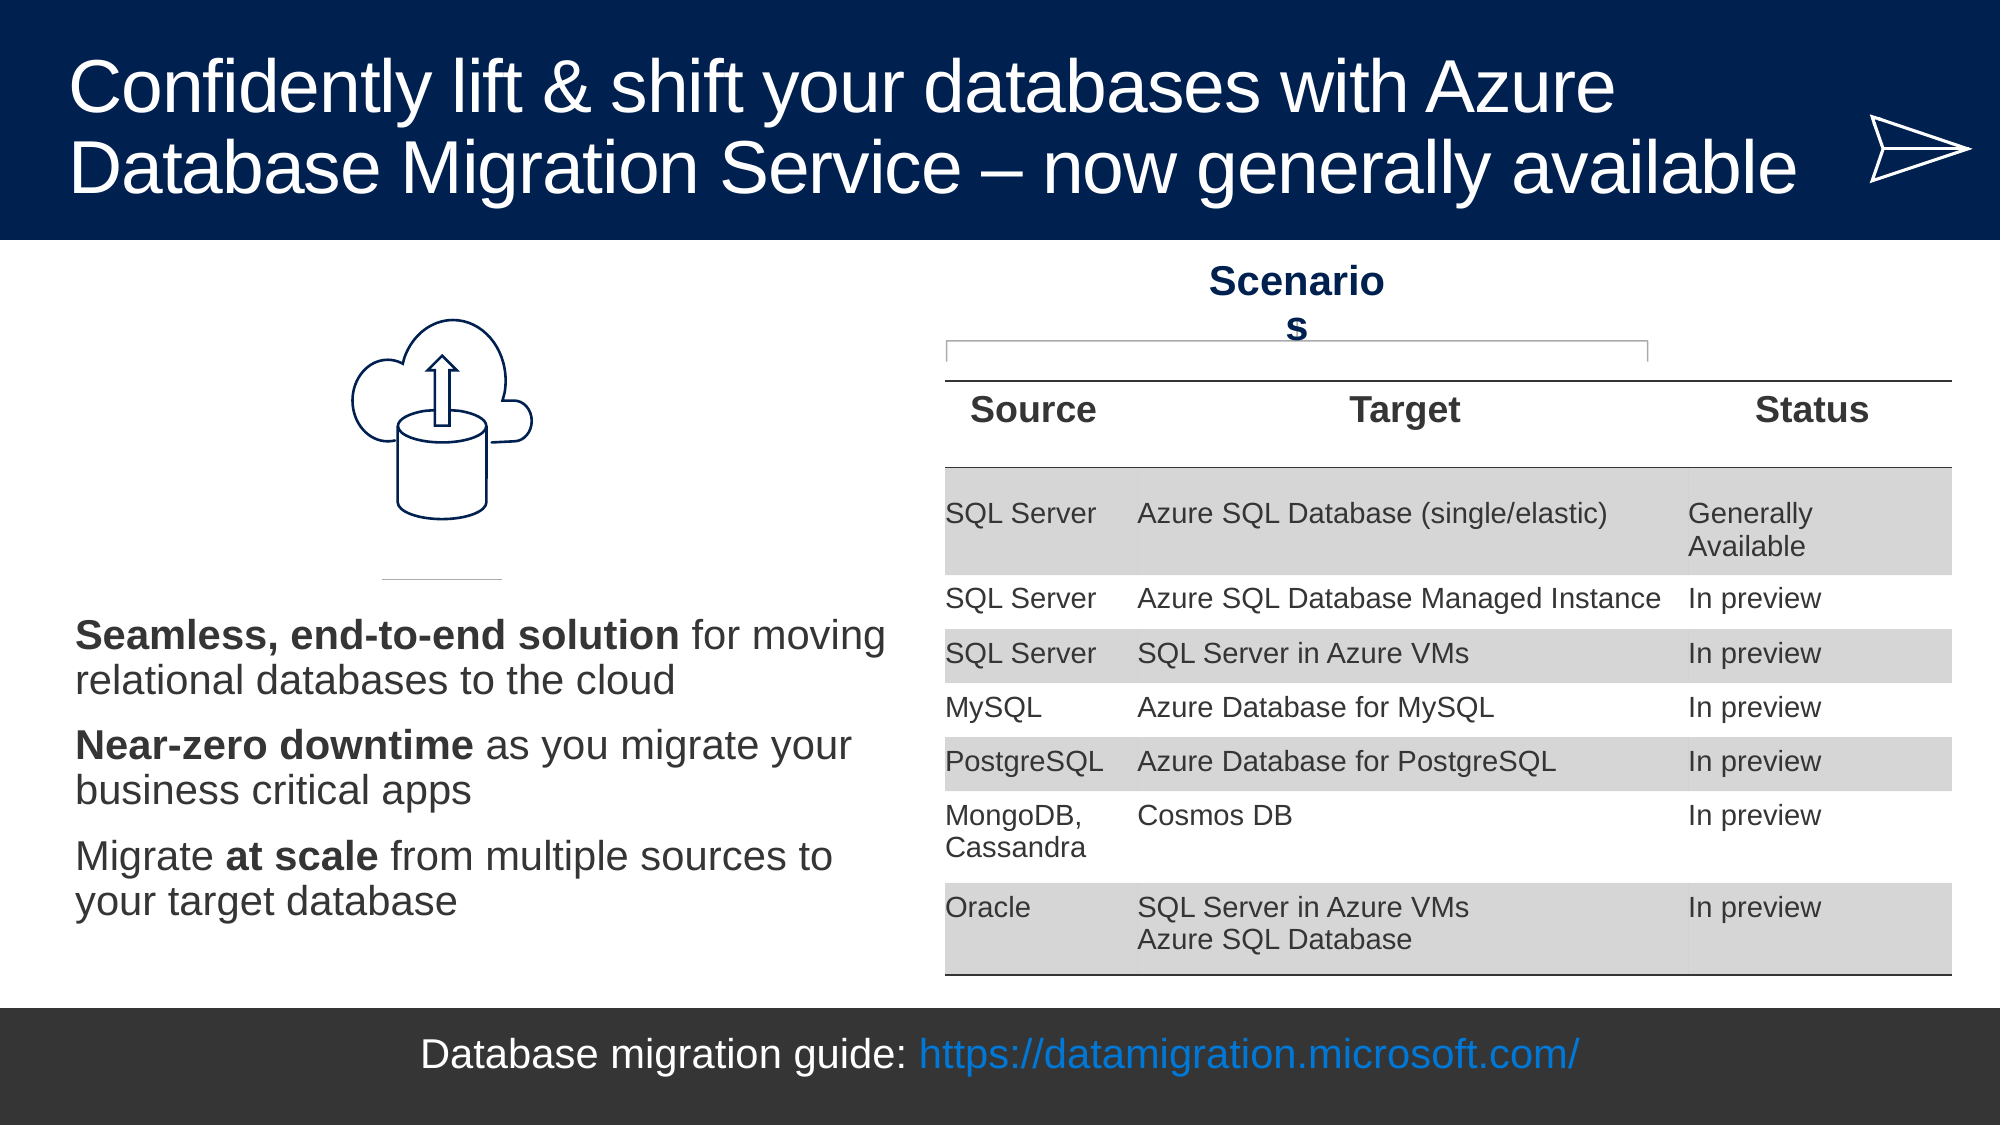

# Confidently lift & shift your databases with Azure Database Migration Service – now generally available

Scenarios

| Source | Target | Status |
| --- | --- | --- |
| SQL Server | Azure SQL Database (single/elastic) | Generally Available |
| SQL Server | Azure SQL Database Managed Instance | In preview |
| SQL Server | SQL Server in Azure VMs | In preview |
| MySQL | Azure Database for MySQL | In preview |
| PostgreSQL | Azure Database for PostgreSQL | In preview |
| MongoDB, Cassandra | Cosmos DB | In preview |
| Oracle | SQL Server in Azure VMs Azure SQL Database | In preview |
Seamless, end-to-end solution for moving relational databases to the cloud
Near-zero downtime as you migrate your business critical apps
Migrate at scale from multiple sources to
your target database

Database migration guide: https://datamigration.microsoft.com/